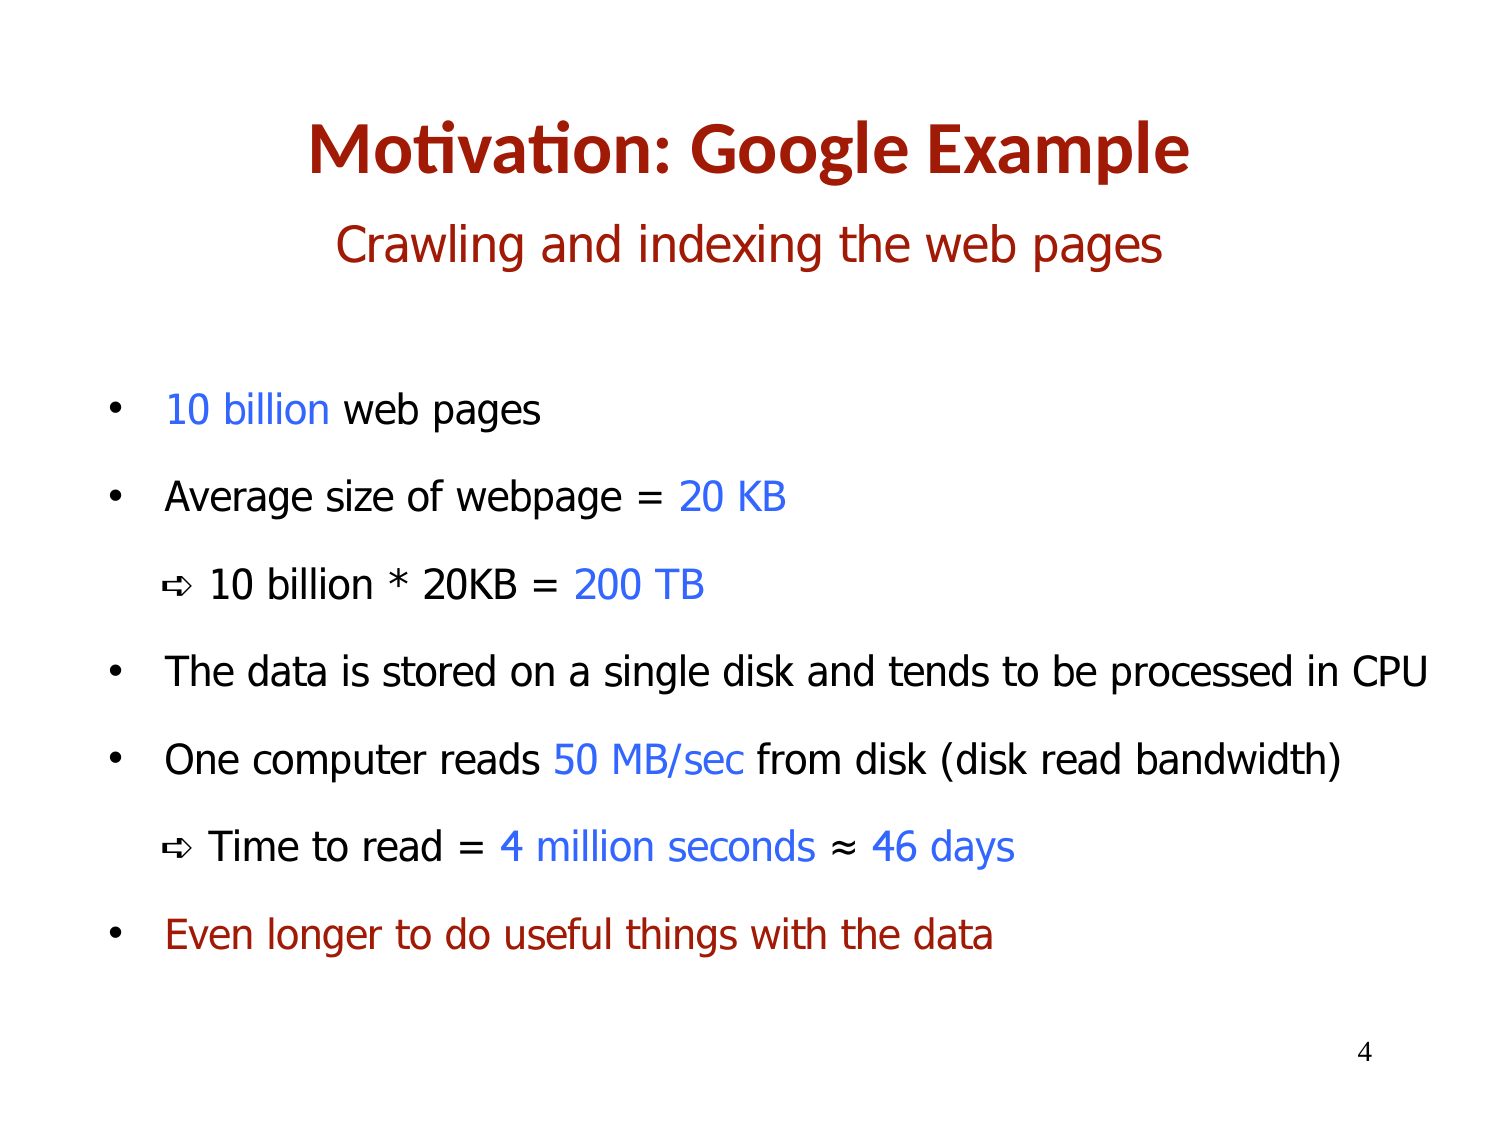

# Motivation: Google Example
Crawling and indexing the web pages
10 billion web pages
Average size of webpage = 20 KB
    ➪ 10 billion * 20KB = 200 TB
The data is stored on a single disk and tends to be processed in CPU
One computer reads 50 MB/sec from disk (disk read bandwidth)
    ➪ Time to read = 4 million seconds ≈ 46 days
Even longer to do useful things with the data
4